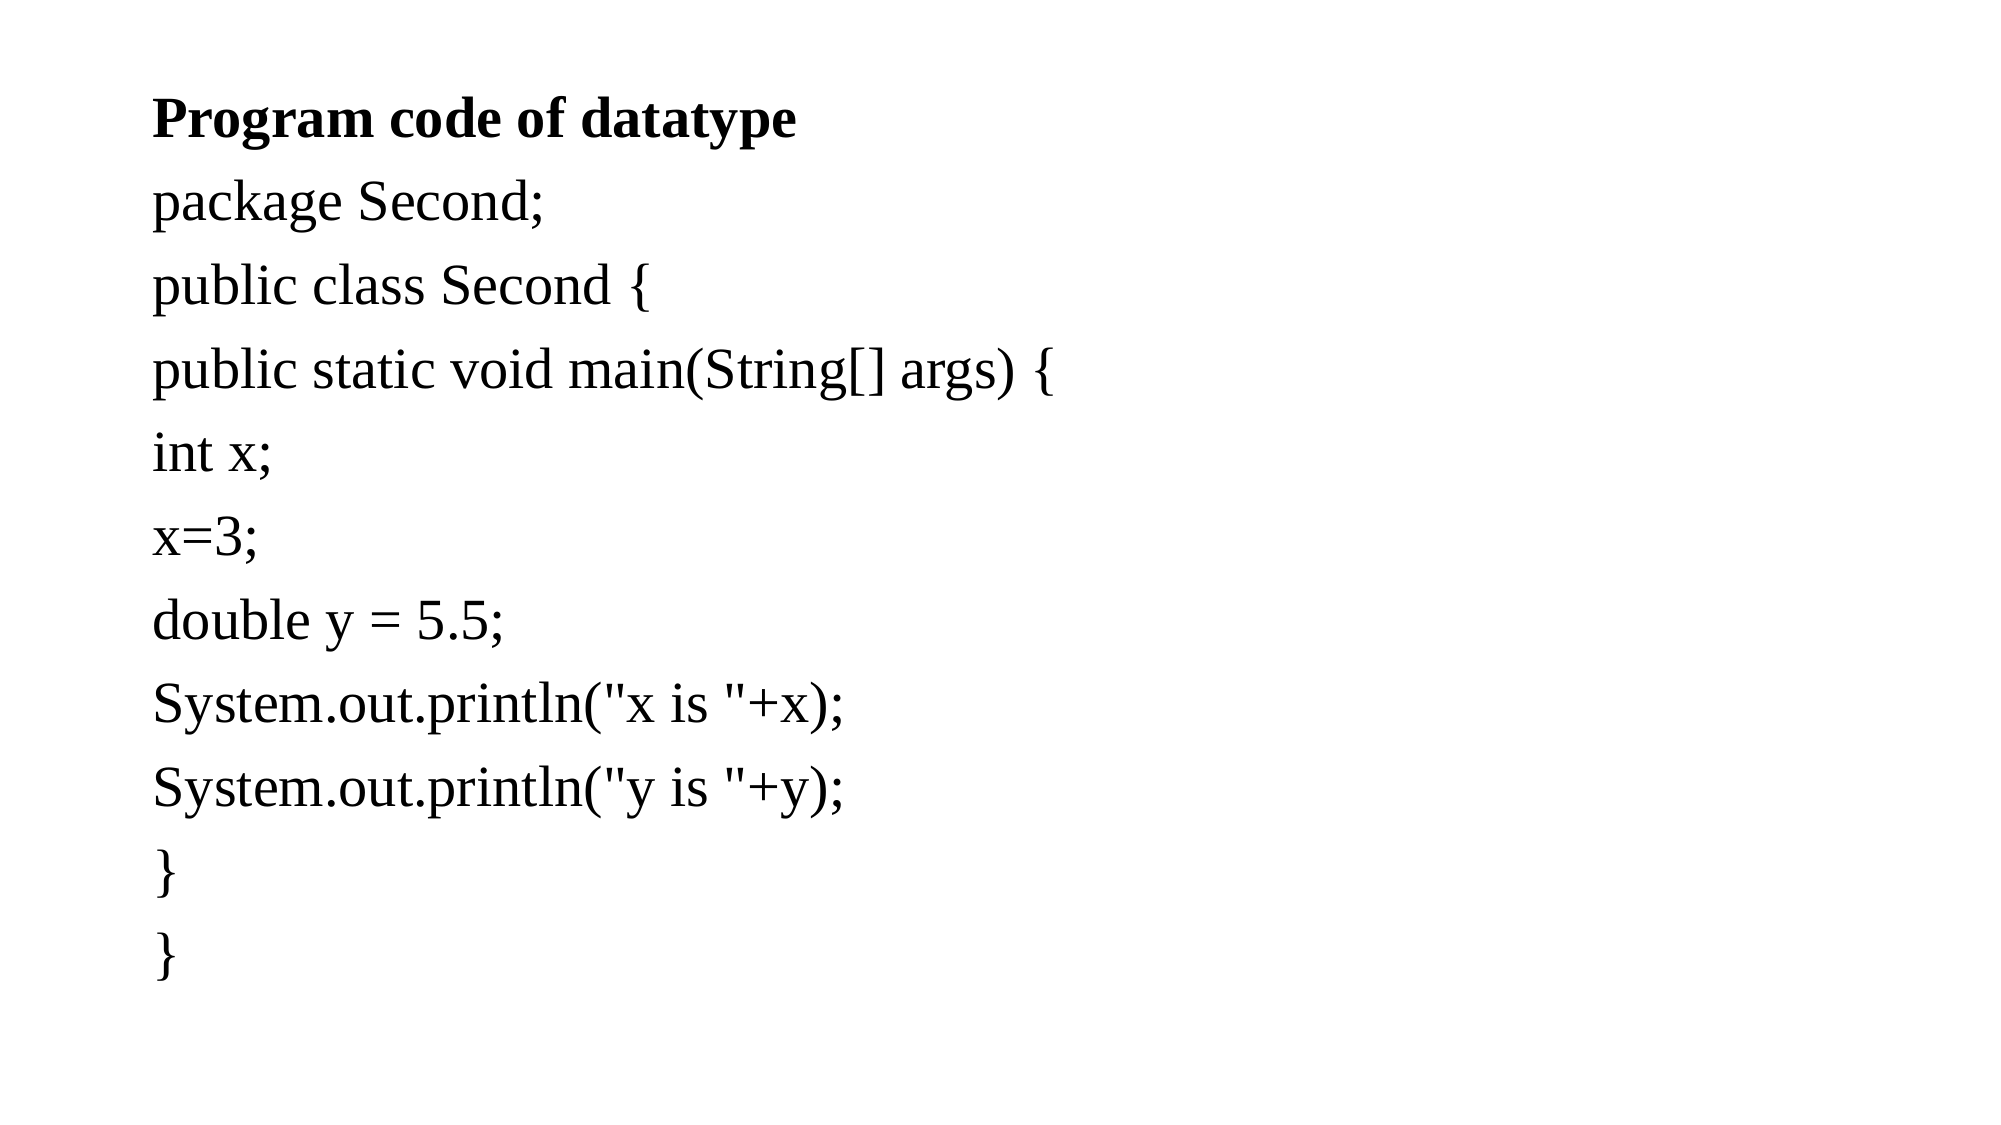

Program code of datatype
package Second;
public class Second {
public static void main(String[] args) {
int x;
x=3;
double y = 5.5;
System.out.println("x is "+x);
System.out.println("y is "+y);
}
}